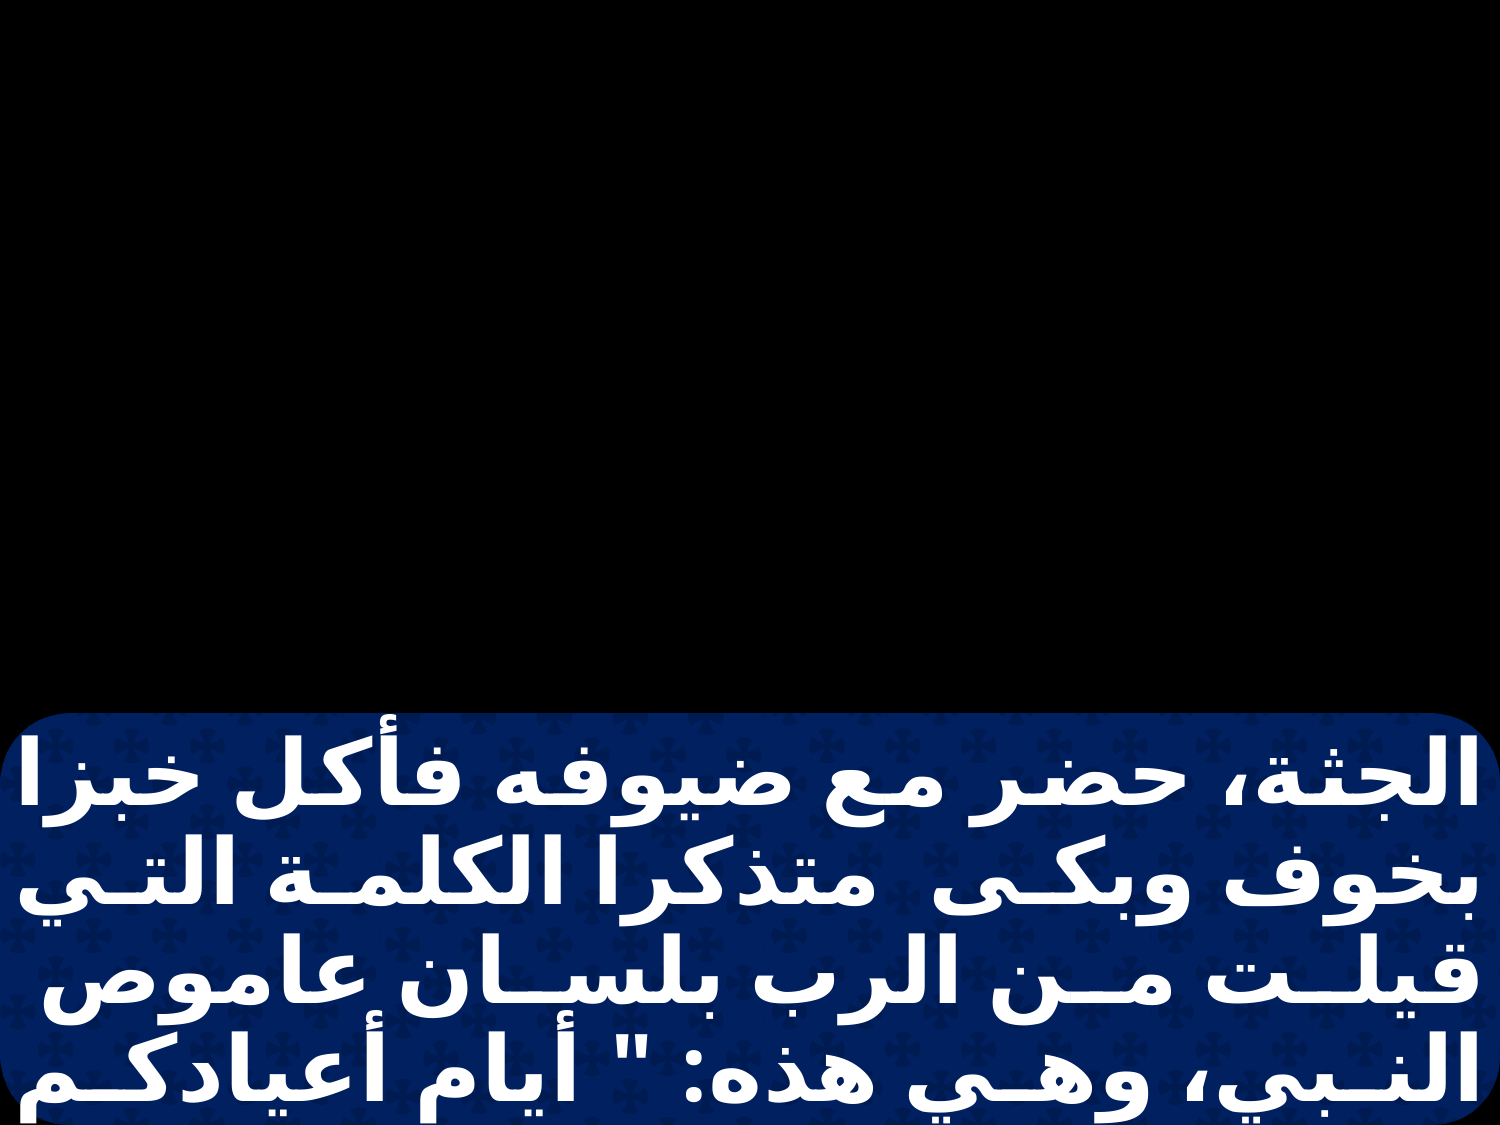

الجثة، حضر مع ضيوفه فأكل خبزا بخوف وبكى  متذكرا الكلمة التي قيلت من الرب بلسان عاموص  النبي، وهي هذه: " أيام أعيادكم تتحول بكاء  وعويلا ". ولما غابت الشمس ذهب ودفن الجثة.